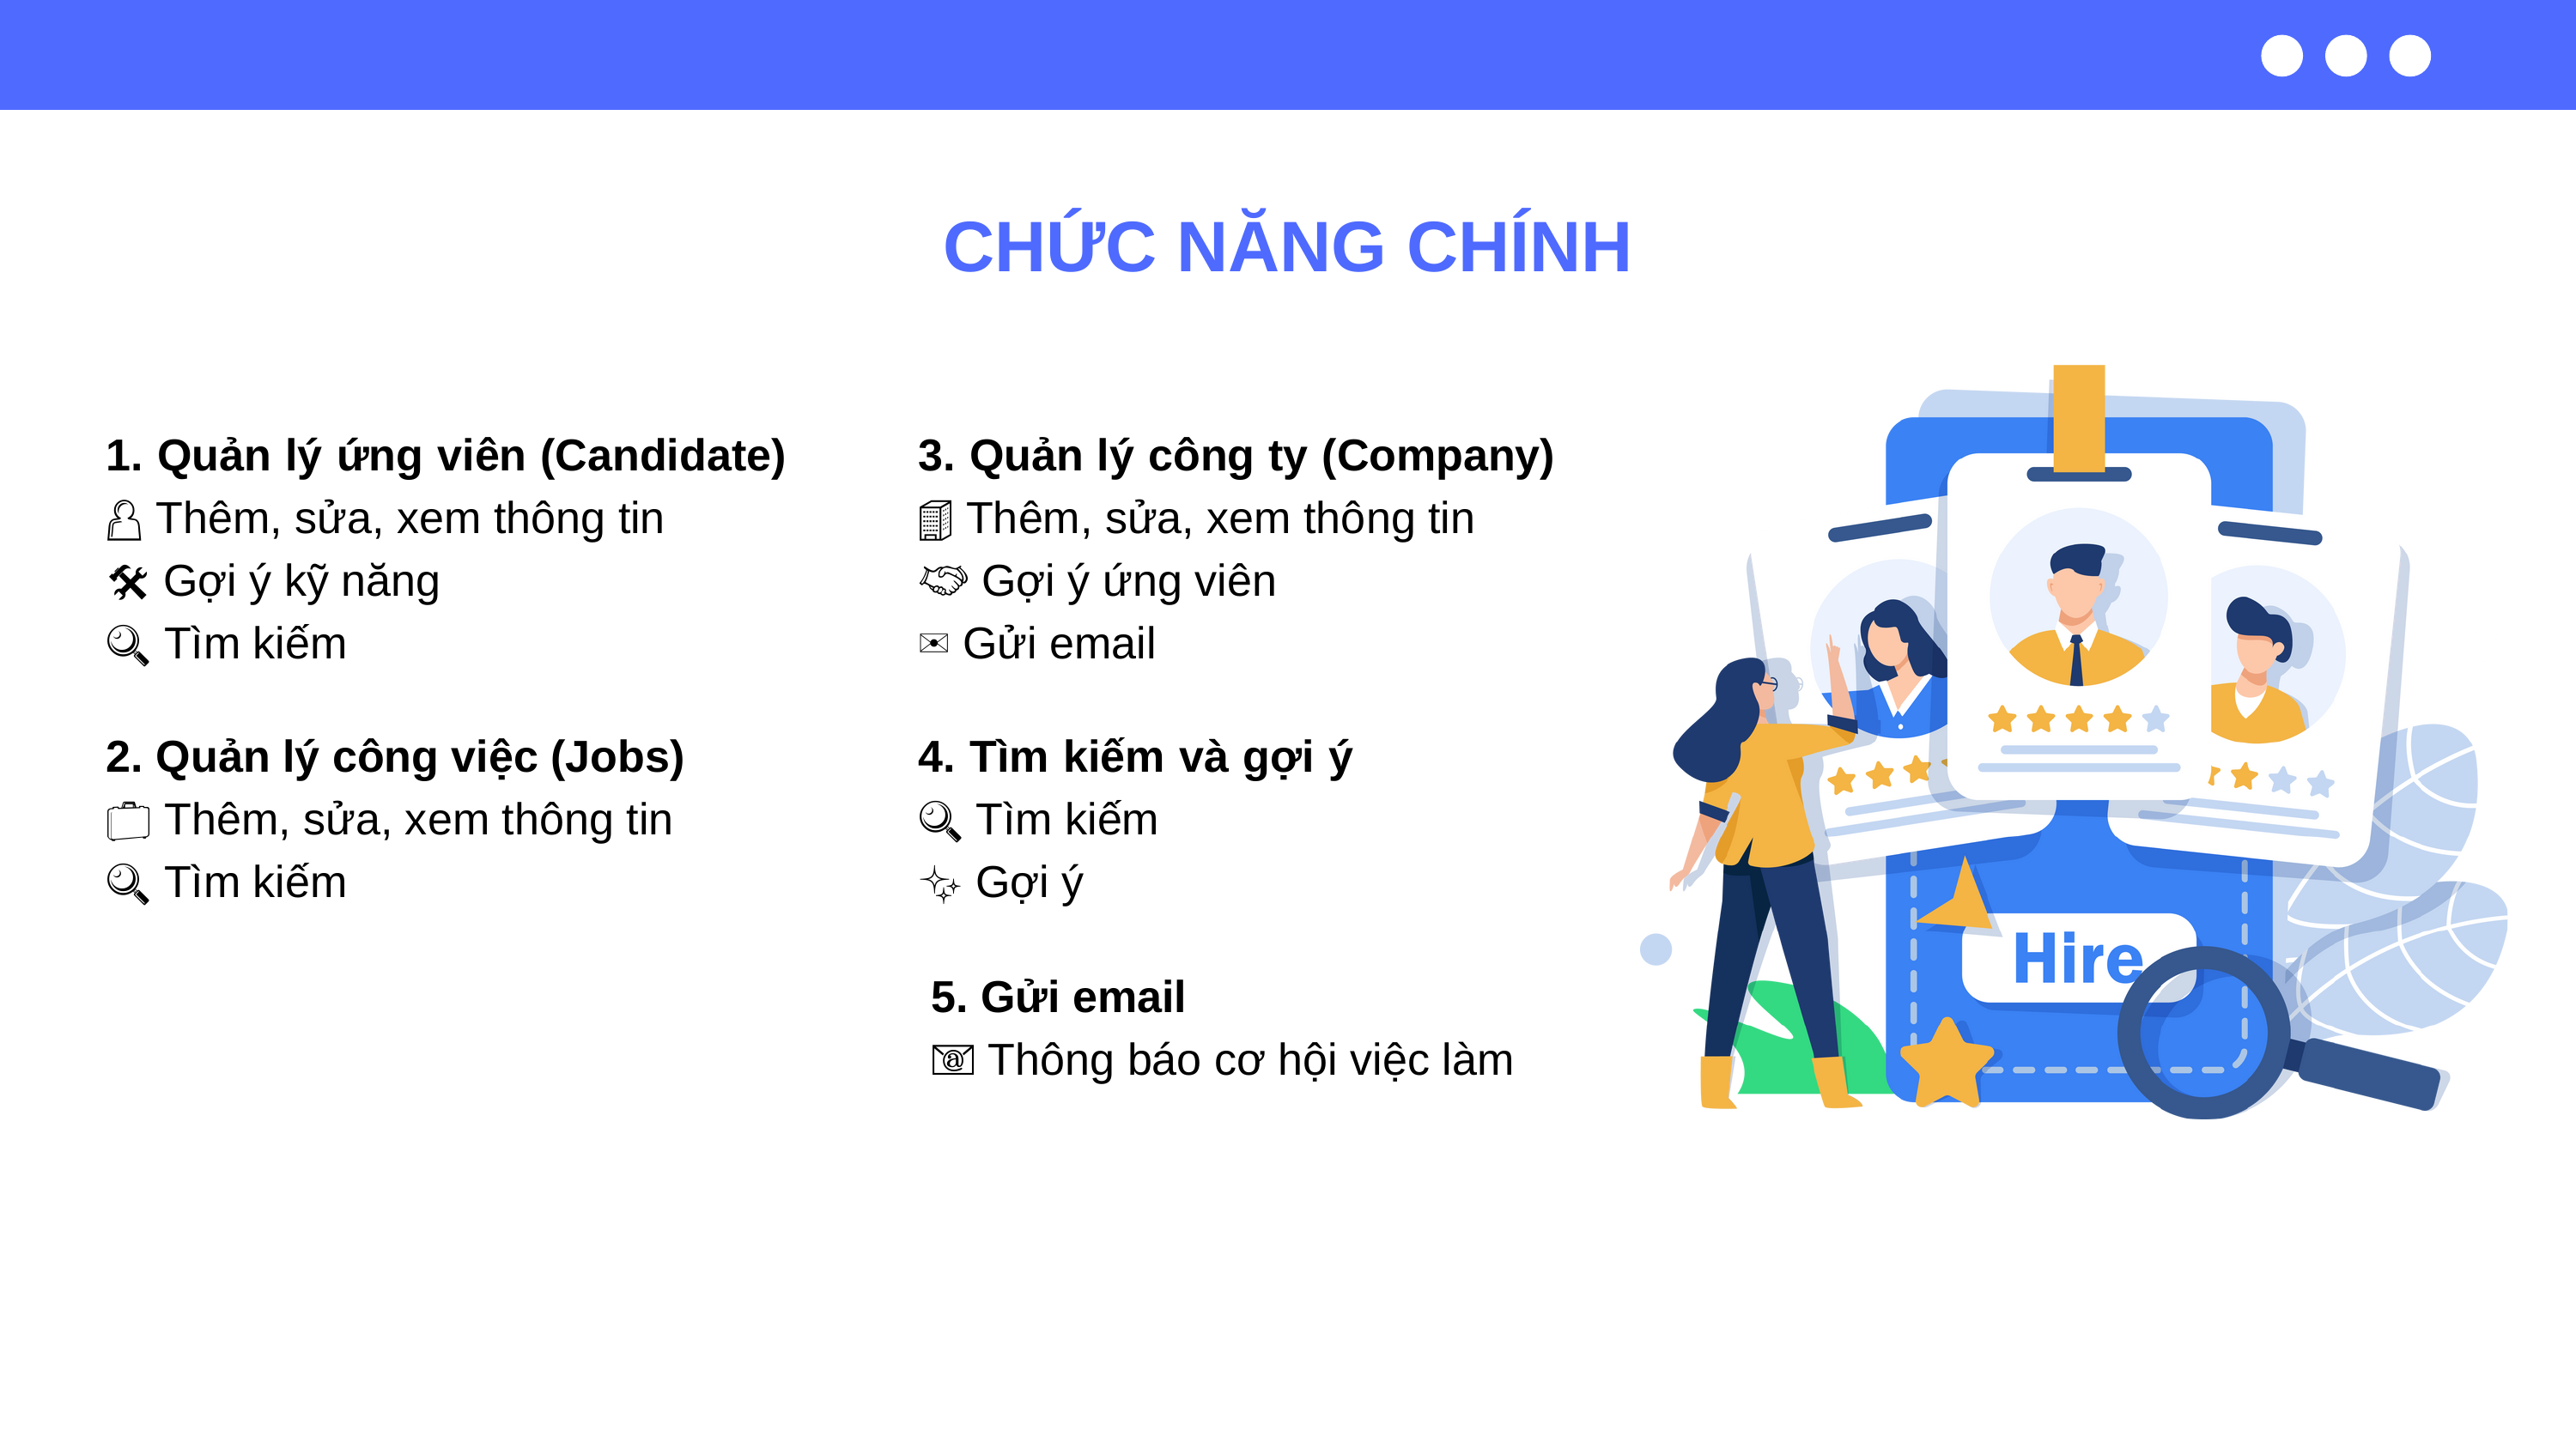

CHỨC NĂNG CHÍNH

1. Quản lý ứng viên (Candidate)
👤 Thêm, sửa, xem thông tin
🛠️ Gợi ý kỹ năng
🔍 Tìm kiếm
3. Quản lý công ty (Company)
🏢 Thêm, sửa, xem thông tin
🤝 Gợi ý ứng viên
✉️ Gửi email
2. Quản lý công việc (Jobs)
💼 Thêm, sửa, xem thông tin
🔍 Tìm kiếm
4. Tìm kiếm và gợi ý
🔍 Tìm kiếm
✨ Gợi ý
5. Gửi email
📧 Thông báo cơ hội việc làm